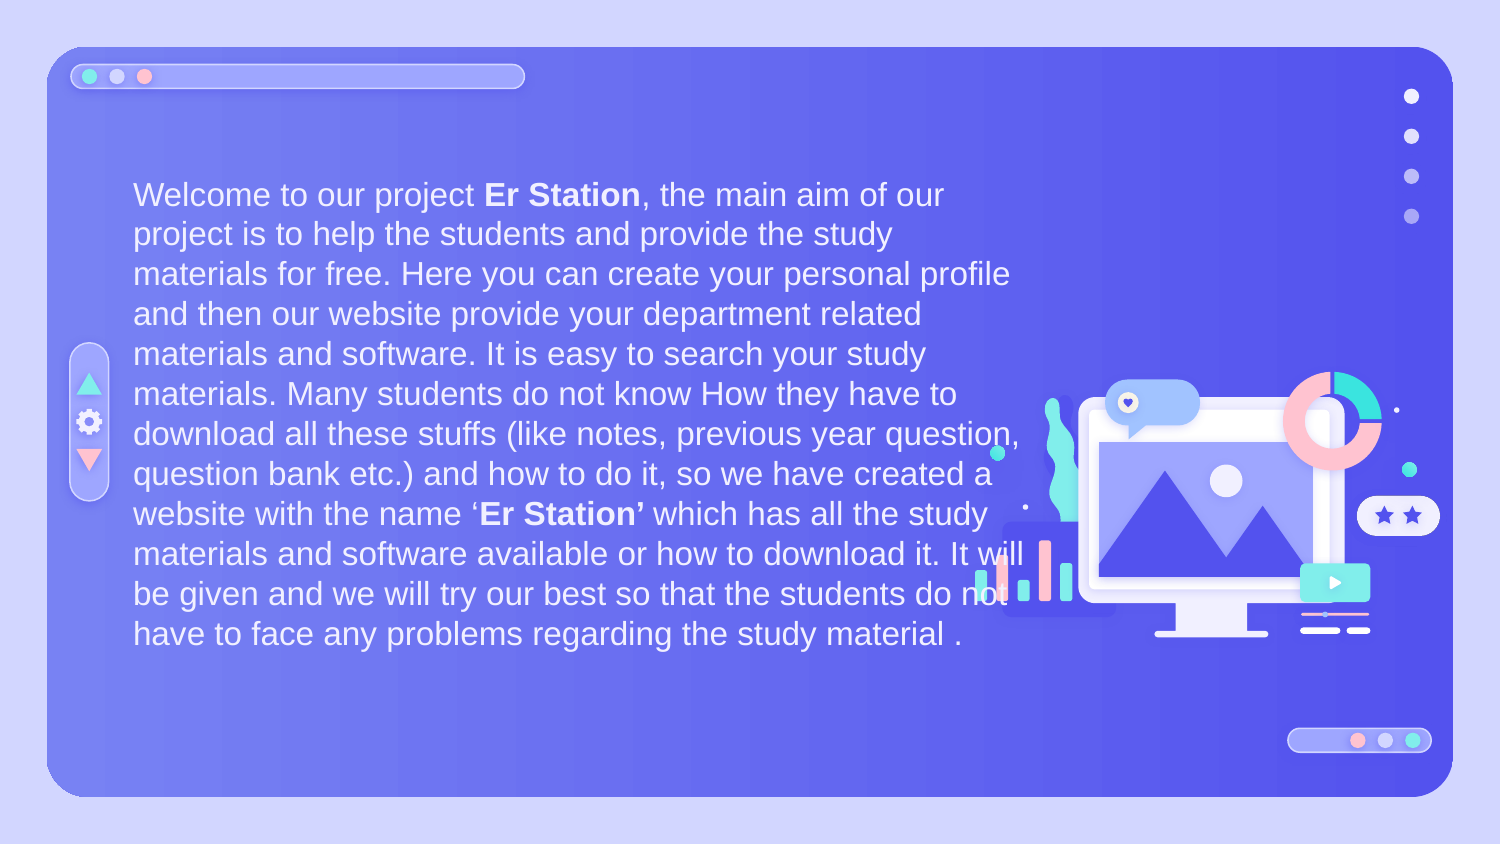

Welcome to our project Er Station, the main aim of our project is to help the students and provide the study materials for free. Here you can create your personal profile and then our website provide your department related materials and software. It is easy to search your study materials. Many students do not know How they have to download all these stuffs (like notes, previous year question, question bank etc.) and how to do it, so we have created a website with the name ‘Er Station’ which has all the study materials and software available or how to download it. It will be given and we will try our best so that the students do not have to face any problems regarding the study material .